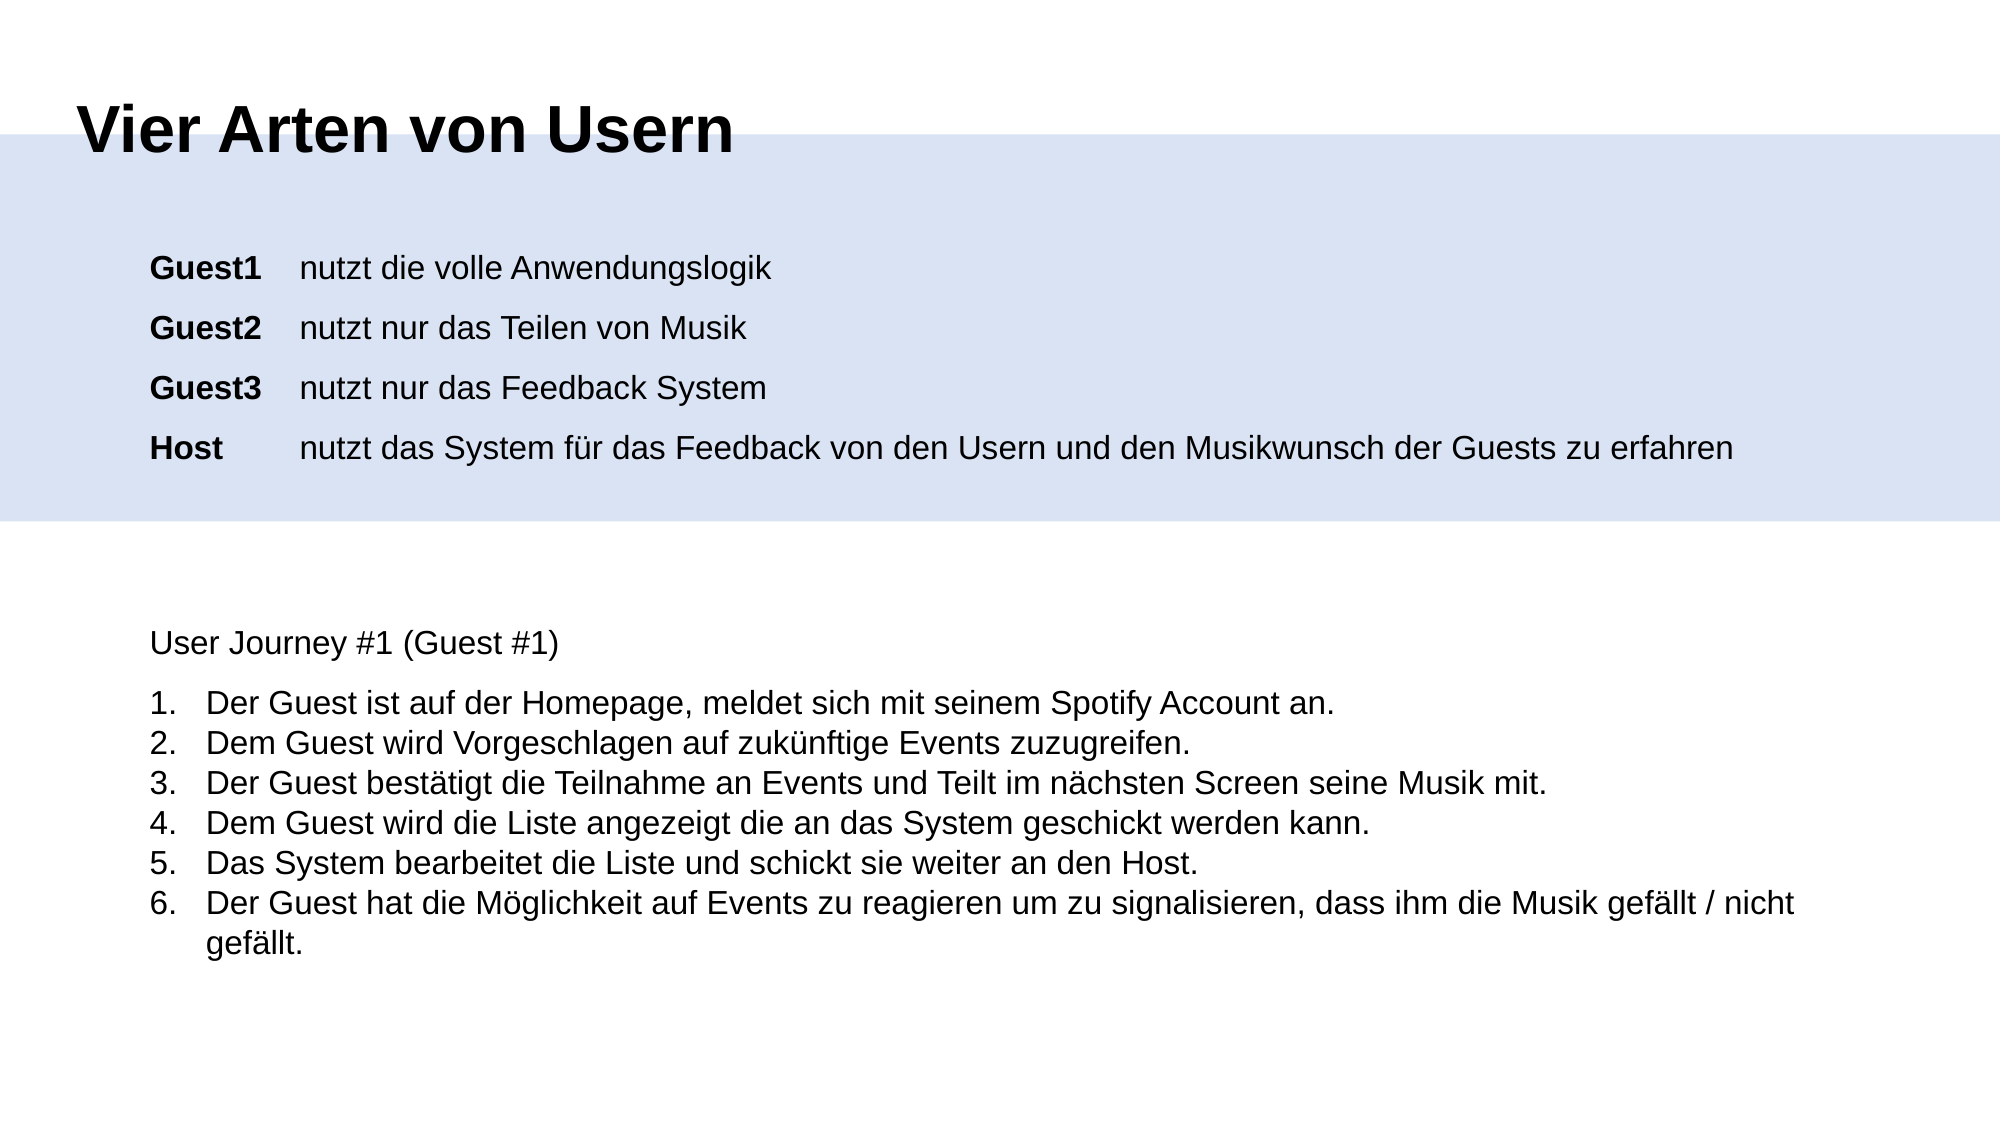

Vier Arten von Usern
Guest1 	nutzt die volle Anwendungslogik
Guest2 	nutzt nur das Teilen von Musik
Guest3 	nutzt nur das Feedback System
Host 	nutzt das System für das Feedback von den Usern und den Musikwunsch der Guests zu erfahren

User Journey #1 (Guest #1)
Der Guest ist auf der Homepage, meldet sich mit seinem Spotify Account an.
Dem Guest wird Vorgeschlagen auf zukünftige Events zuzugreifen.
Der Guest bestätigt die Teilnahme an Events und Teilt im nächsten Screen seine Musik mit.
Dem Guest wird die Liste angezeigt die an das System geschickt werden kann.
Das System bearbeitet die Liste und schickt sie weiter an den Host.
Der Guest hat die Möglichkeit auf Events zu reagieren um zu signalisieren, dass ihm die Musik gefällt / nicht gefällt.